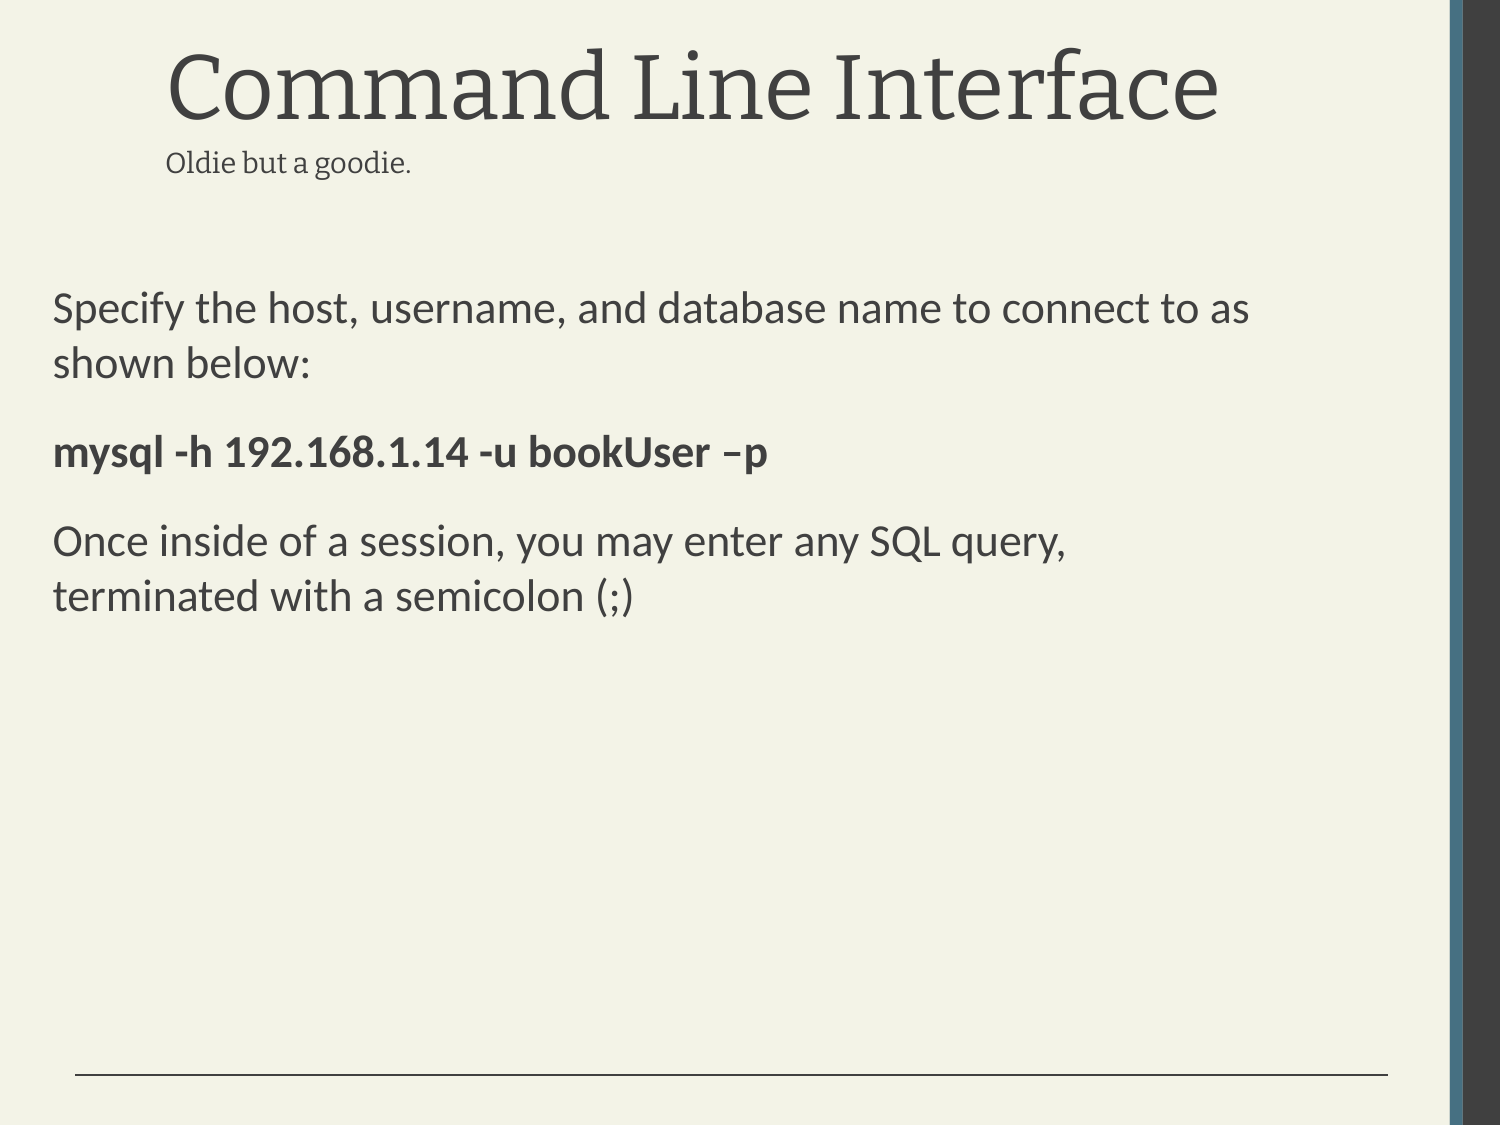

# Command Line Interface
Oldie but a goodie.
Specify the host, username, and database name to connect to as shown below:
mysql -h 192.168.1.14 -u bookUser –p
Once inside of a session, you may enter any SQL query, terminated with a semicolon (;)